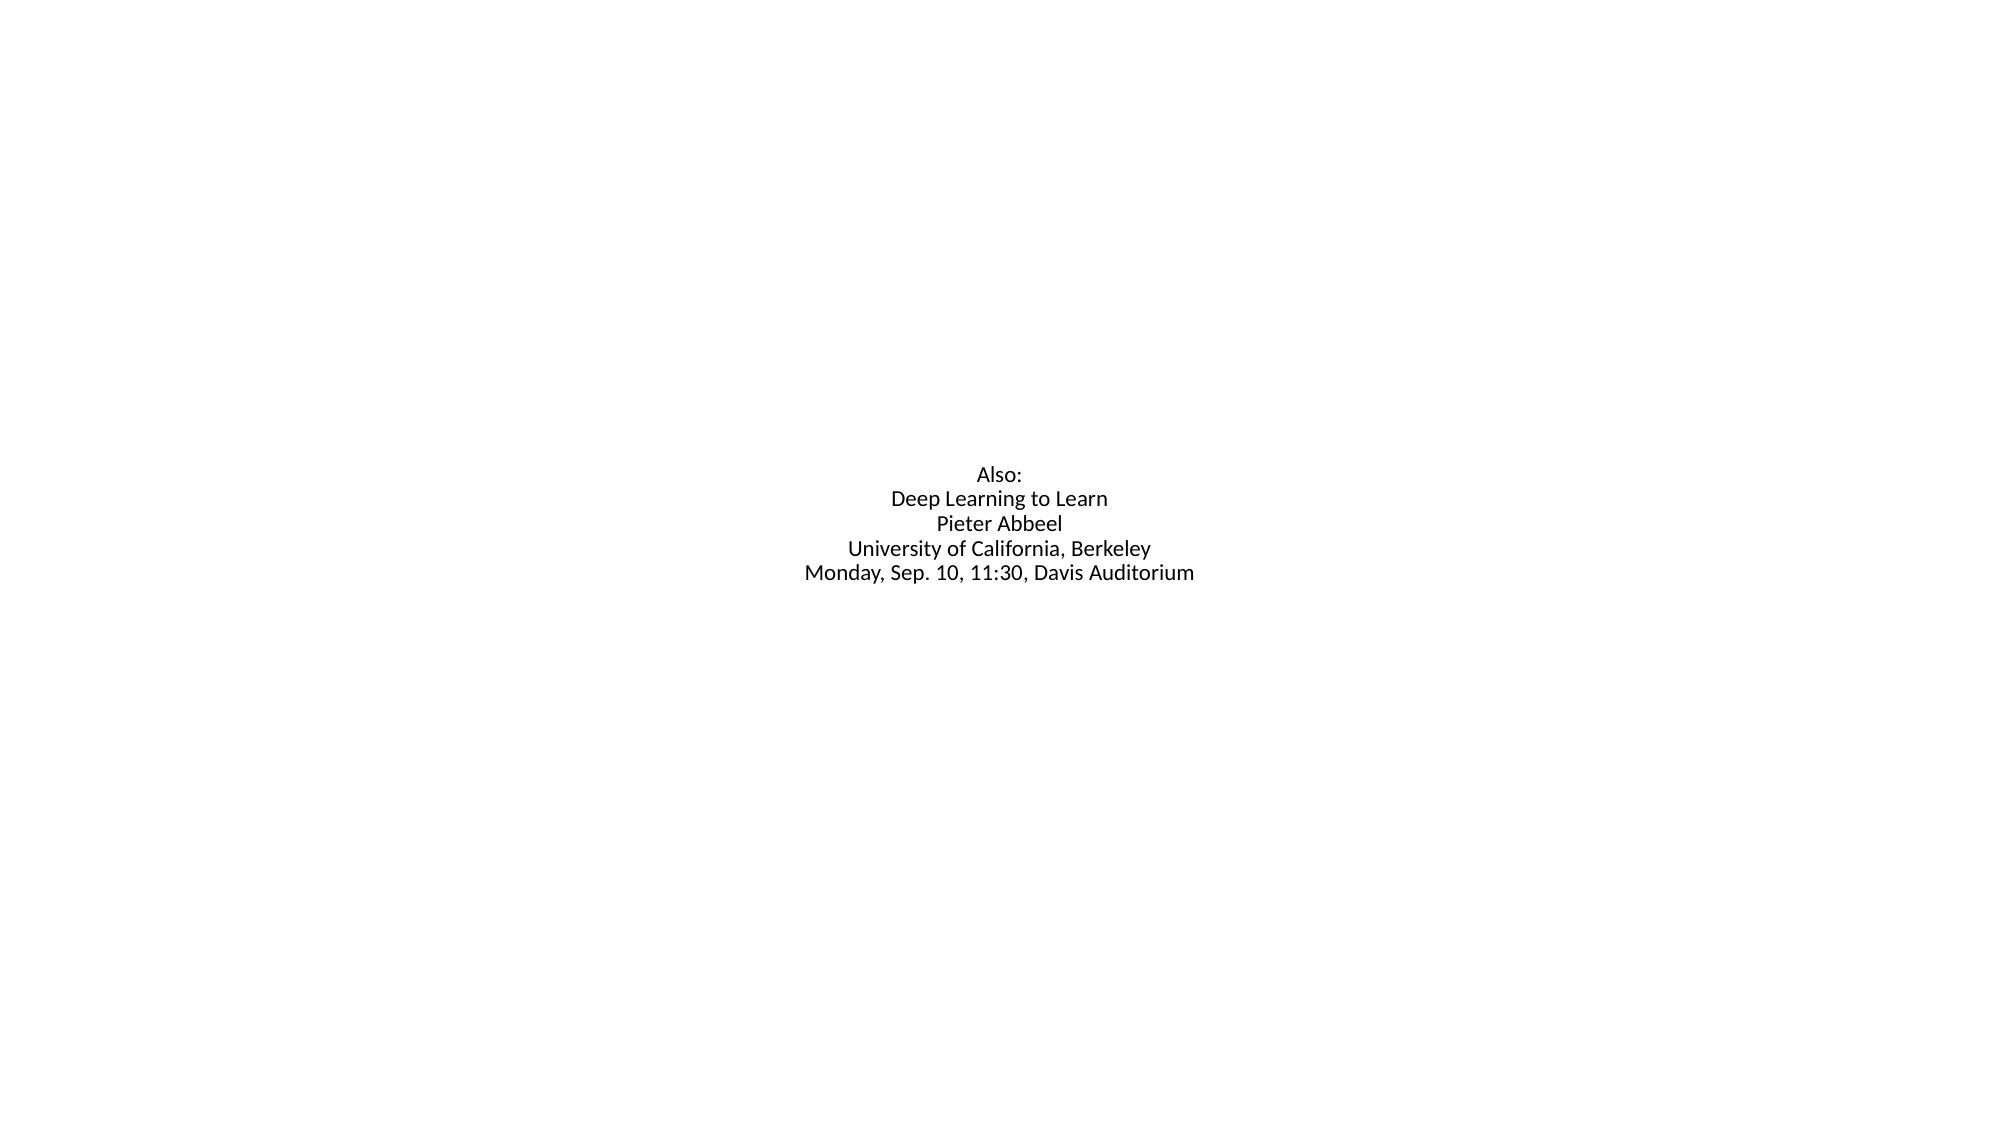

# Also: Deep Learning to Learn Pieter Abbeel University of California, Berkeley Monday, Sep. 10, 11:30, Davis Auditorium